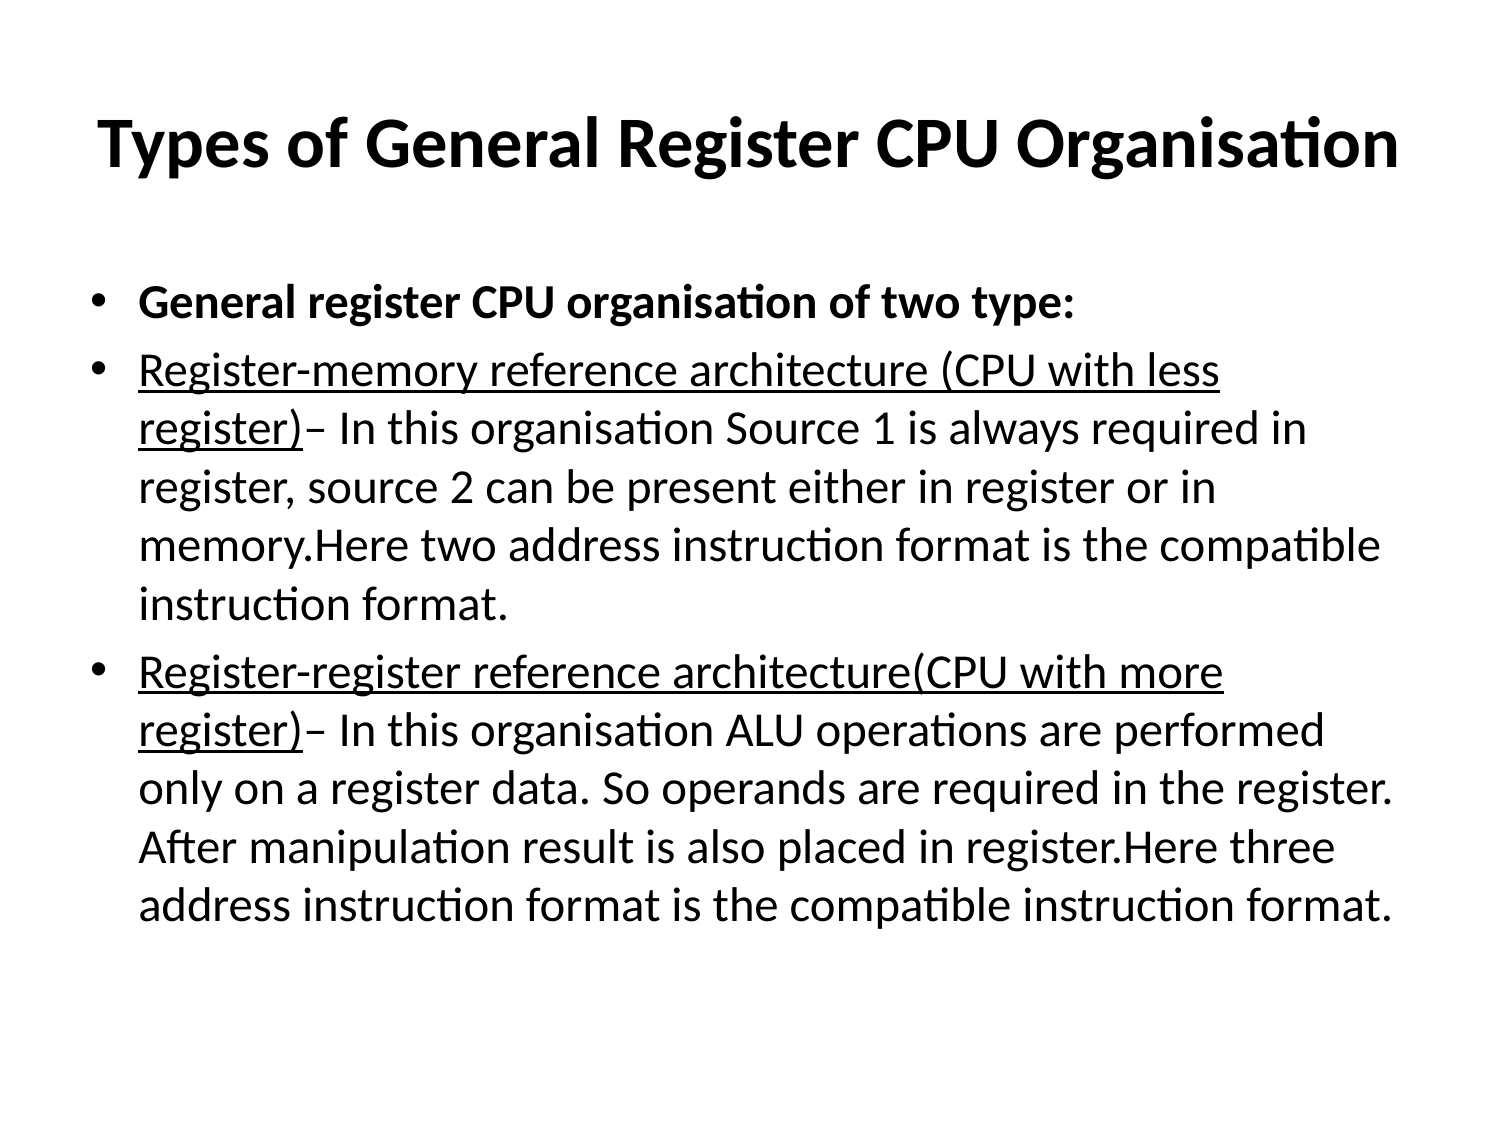

# Types of General Register CPU Organisation
General register CPU organisation of two type:
Register-memory reference architecture (CPU with less register)– In this organisation Source 1 is always required in register, source 2 can be present either in register or in memory.Here two address instruction format is the compatible instruction format.
Register-register reference architecture(CPU with more register)– In this organisation ALU operations are performed only on a register data. So operands are required in the register. After manipulation result is also placed in register.Here three address instruction format is the compatible instruction format.